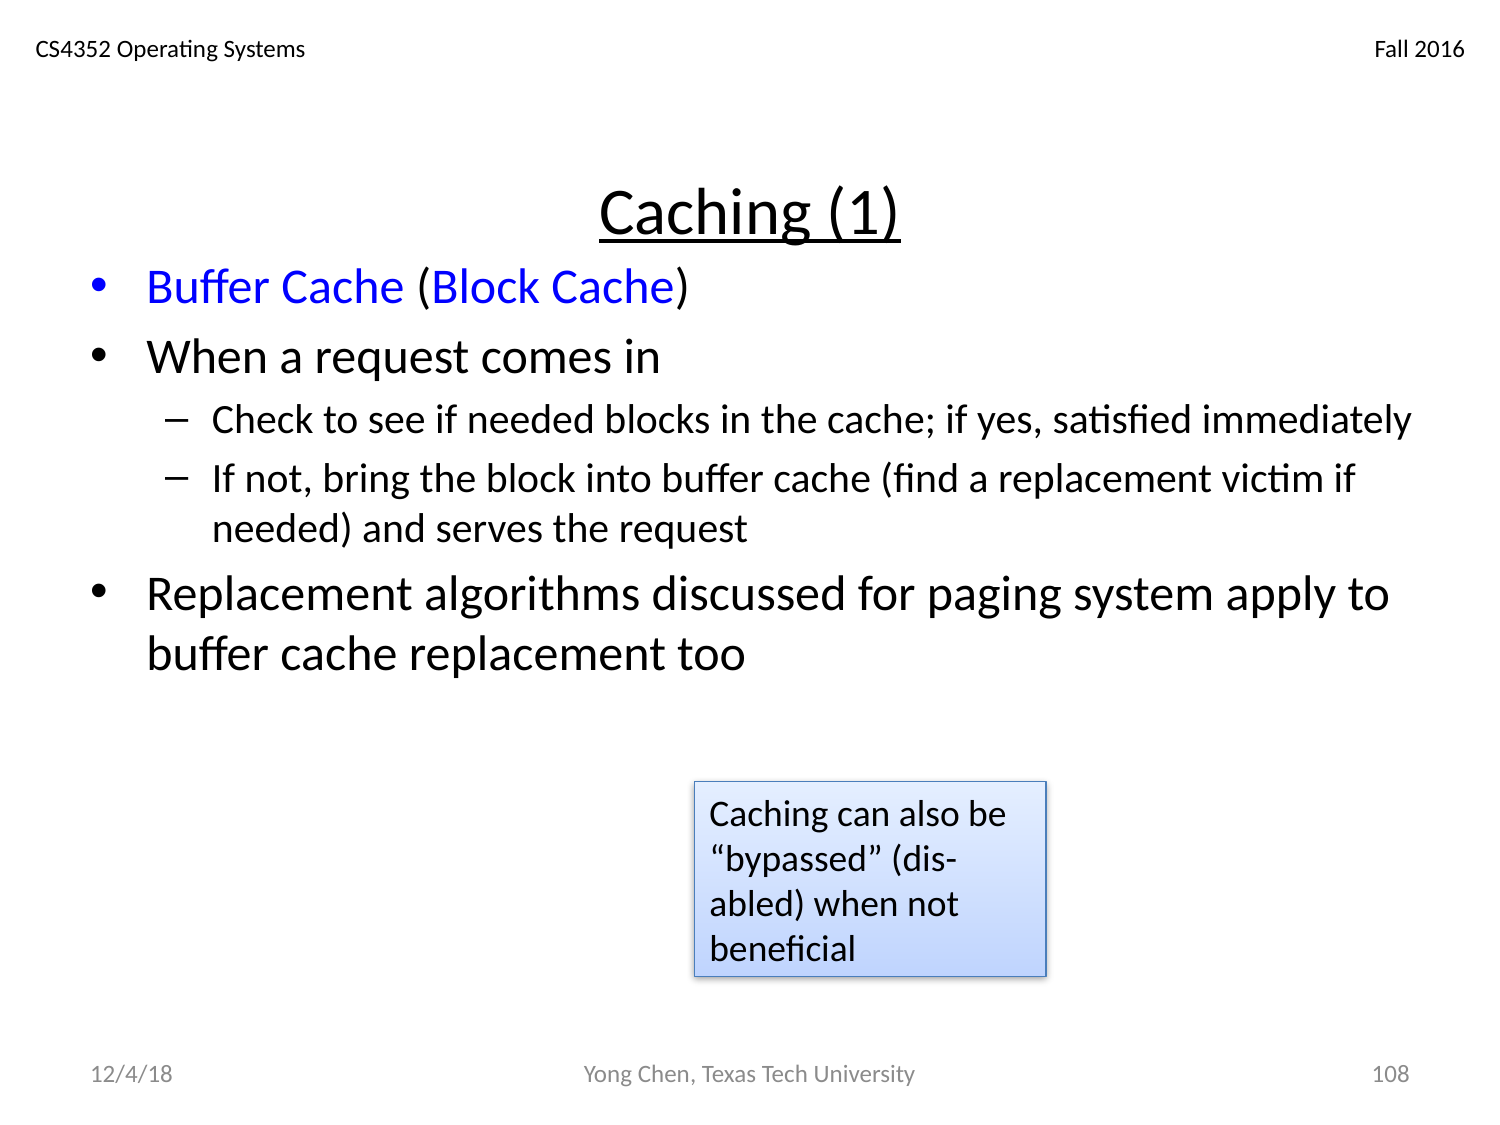

# Caching (1)
Buffer Cache (Block Cache)
When a request comes in
Check to see if needed blocks in the cache; if yes, satisfied immediately
If not, bring the block into buffer cache (find a replacement victim if needed) and serves the request
Replacement algorithms discussed for paging system apply to buffer cache replacement too

Caching can also be “bypassed” (dis-abled) when not beneficial
12/4/18
Yong Chen, Texas Tech University
108